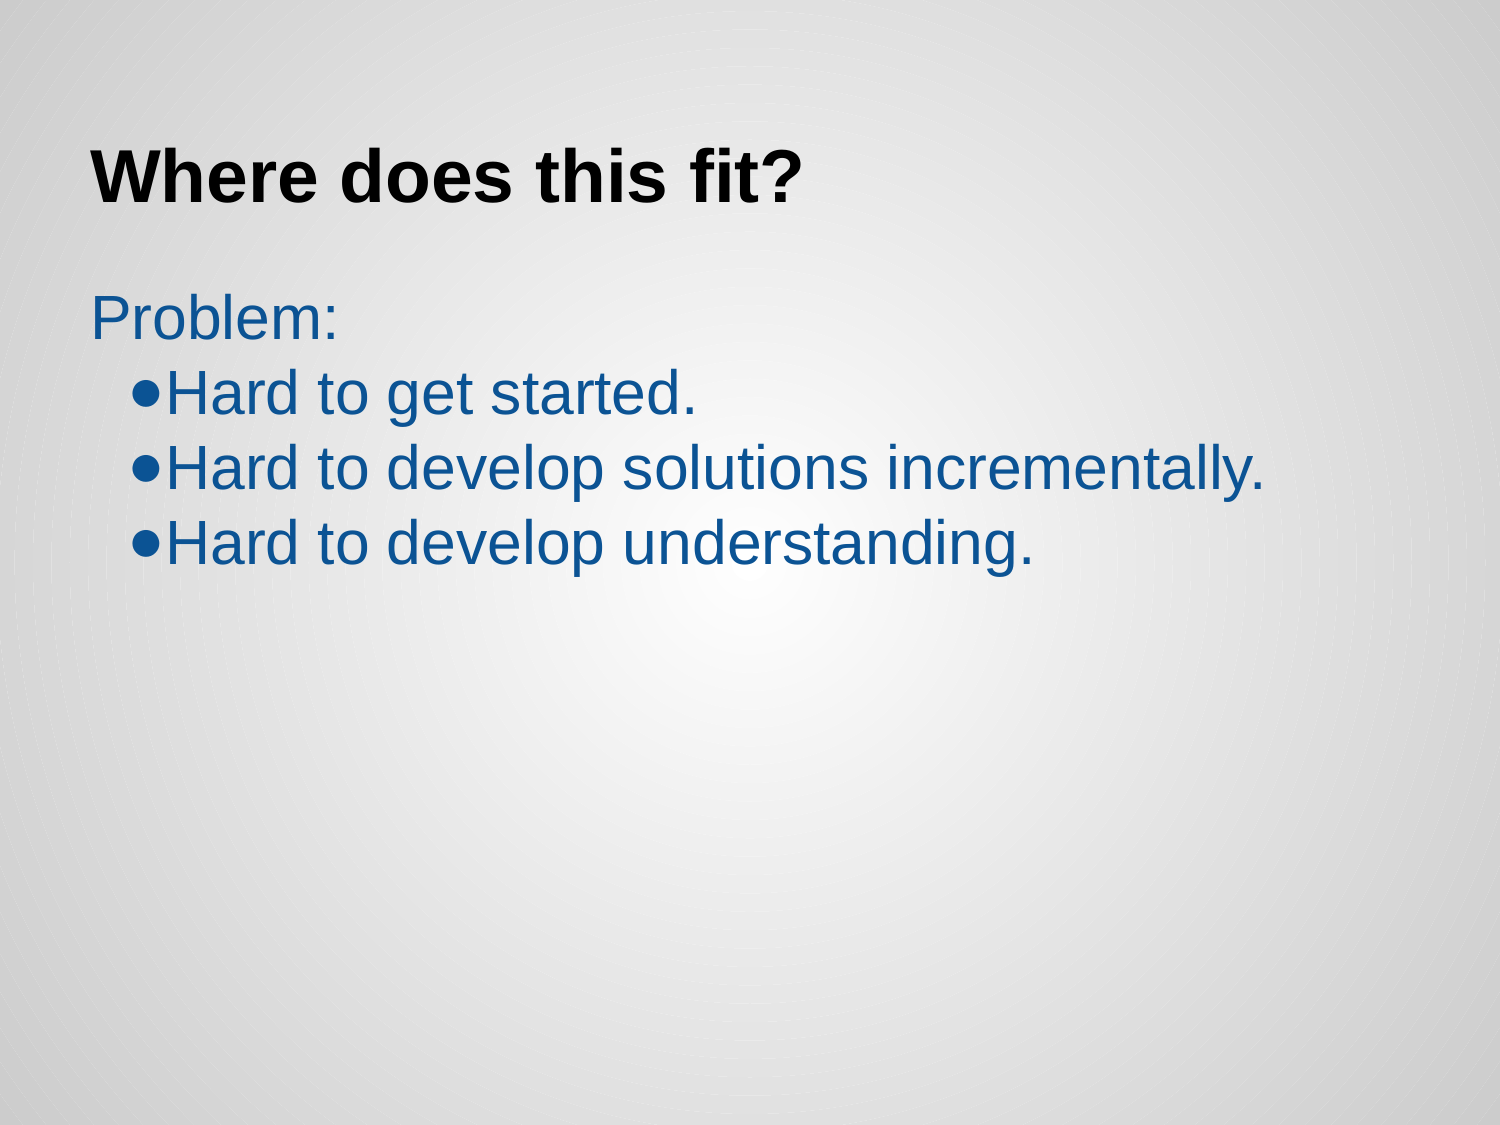

# Where does this fit?
Problem:
Hard to get started.
Hard to develop solutions incrementally.
Hard to develop understanding.